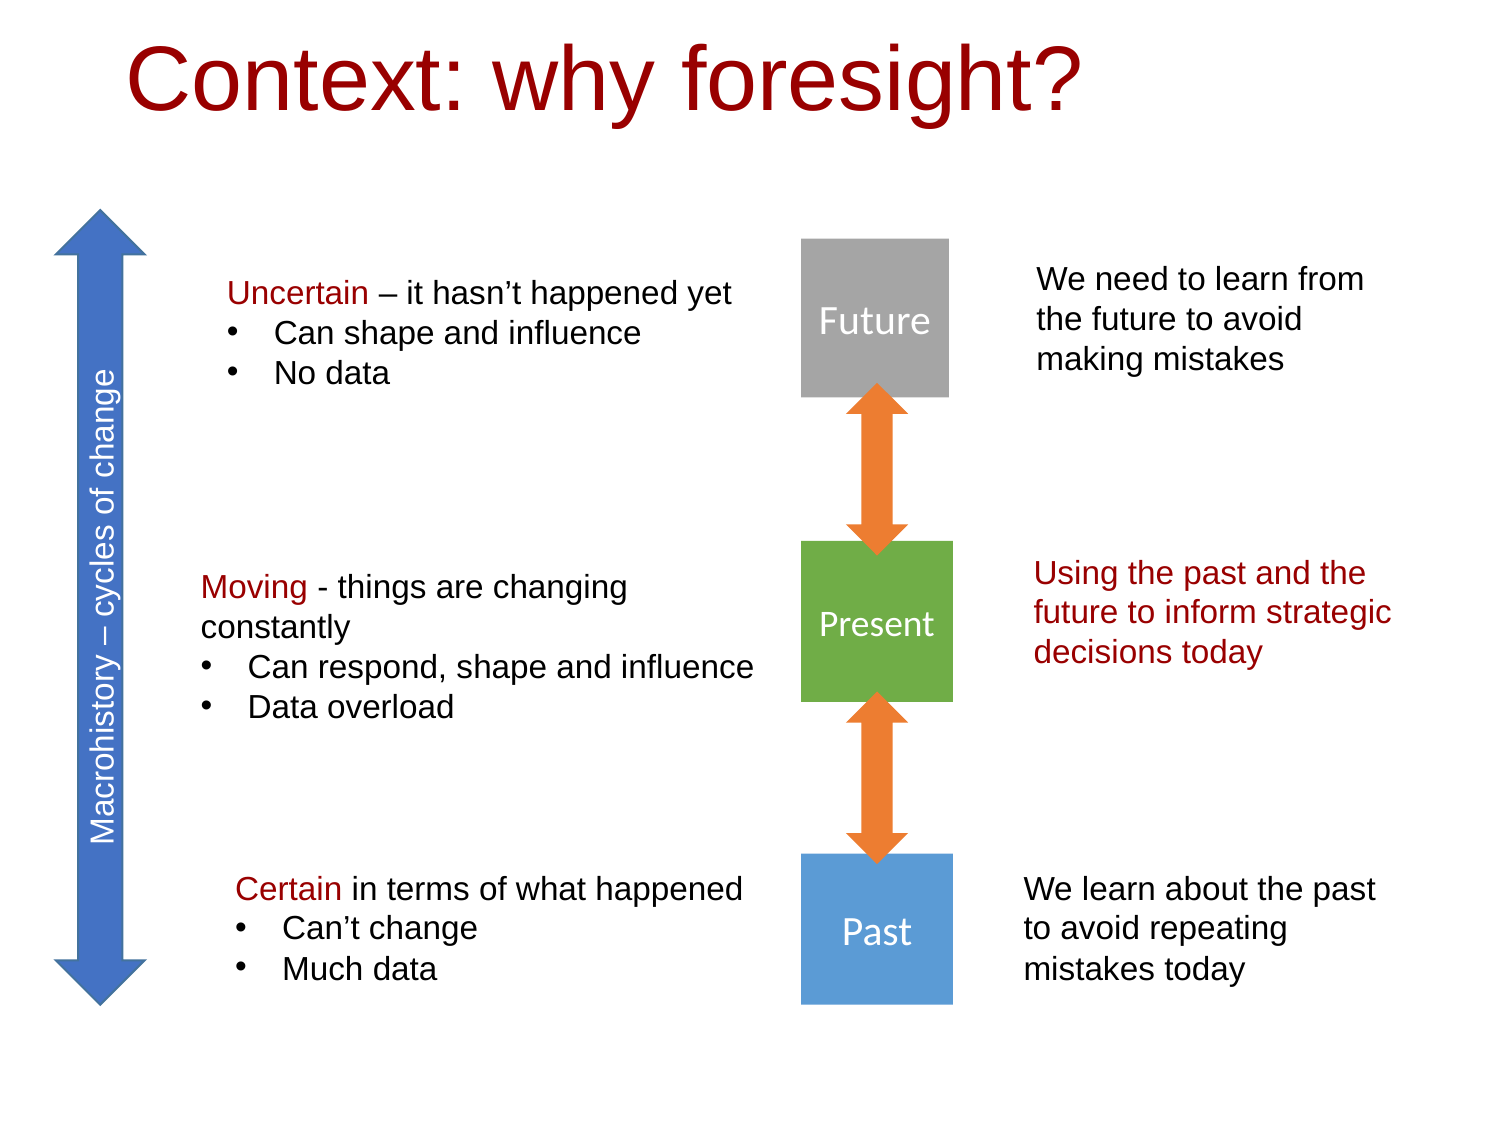

Context: why foresight?
Future
We need to learn from the future to avoid making mistakes
Uncertain – it hasn’t happened yet
Can shape and influence
No data

Present
Using the past and the future to inform strategic decisions today
Moving - things are changing constantly
Can respond, shape and influence
Data overload
Macrohistory – cycles of change

Past
Certain in terms of what happened
Can’t change
Much data
We learn about the past to avoid repeating mistakes today